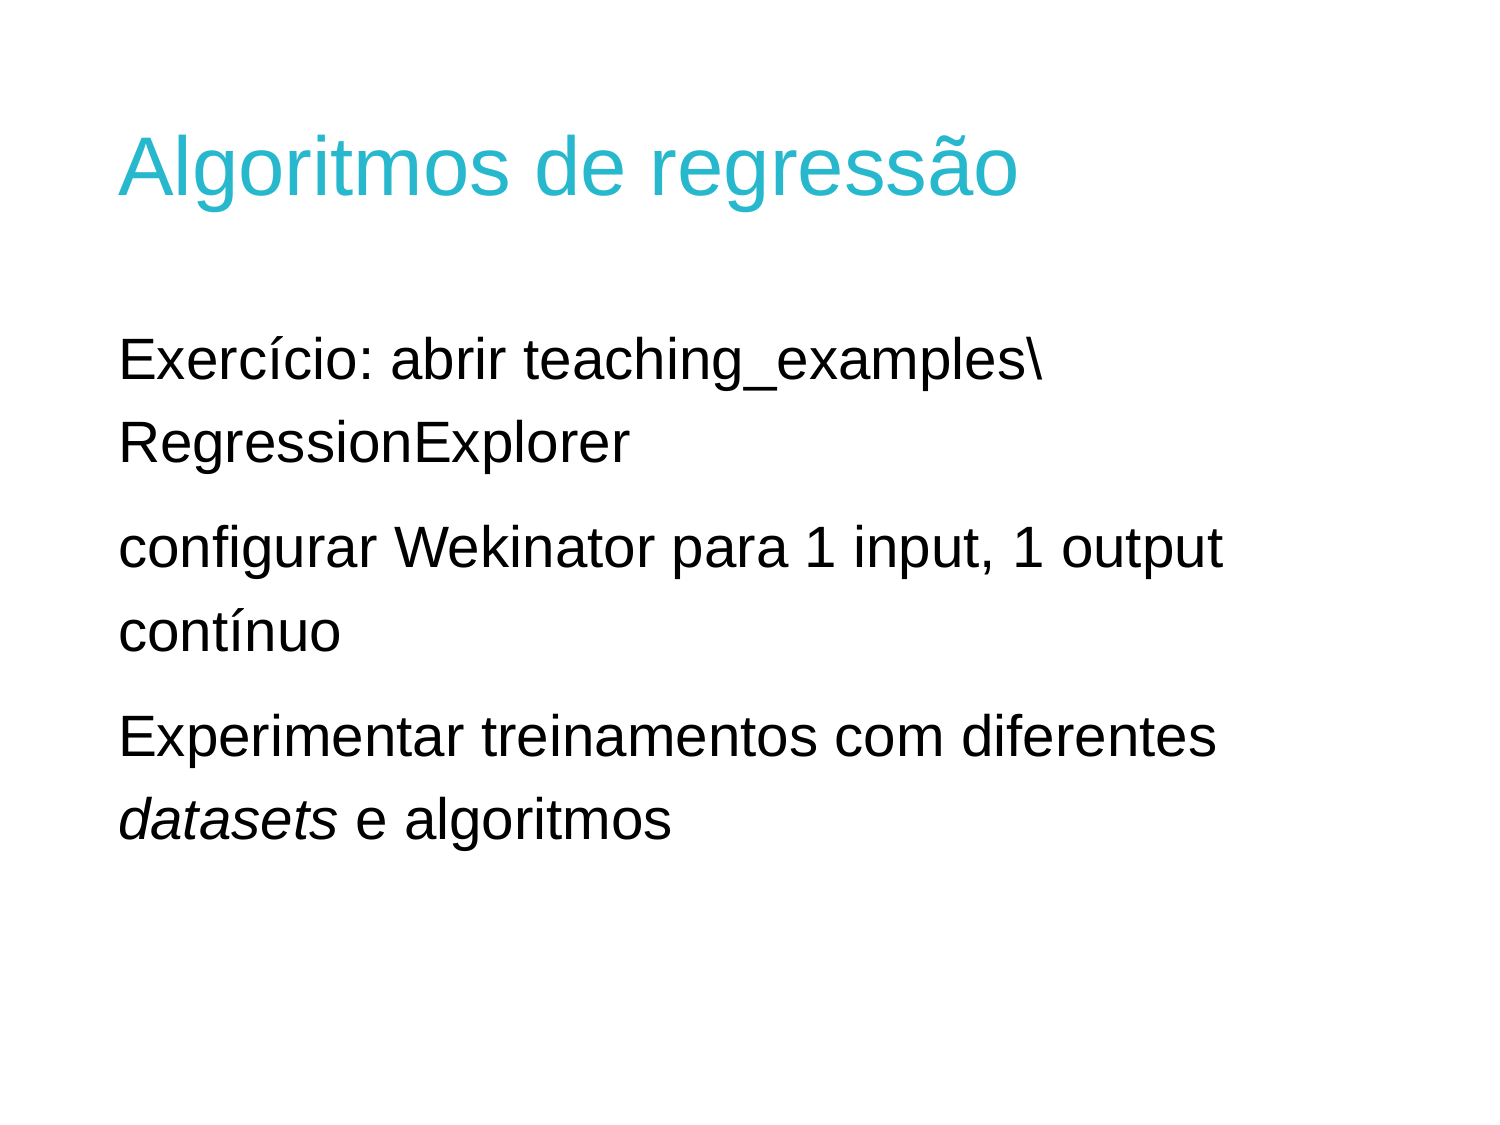

# Algoritmos de regressão

Exercício: abrir teaching_examples\RegressionExplorer
configurar Wekinator para 1 input, 1 output contínuo
Experimentar treinamentos com diferentes datasets e algoritmos